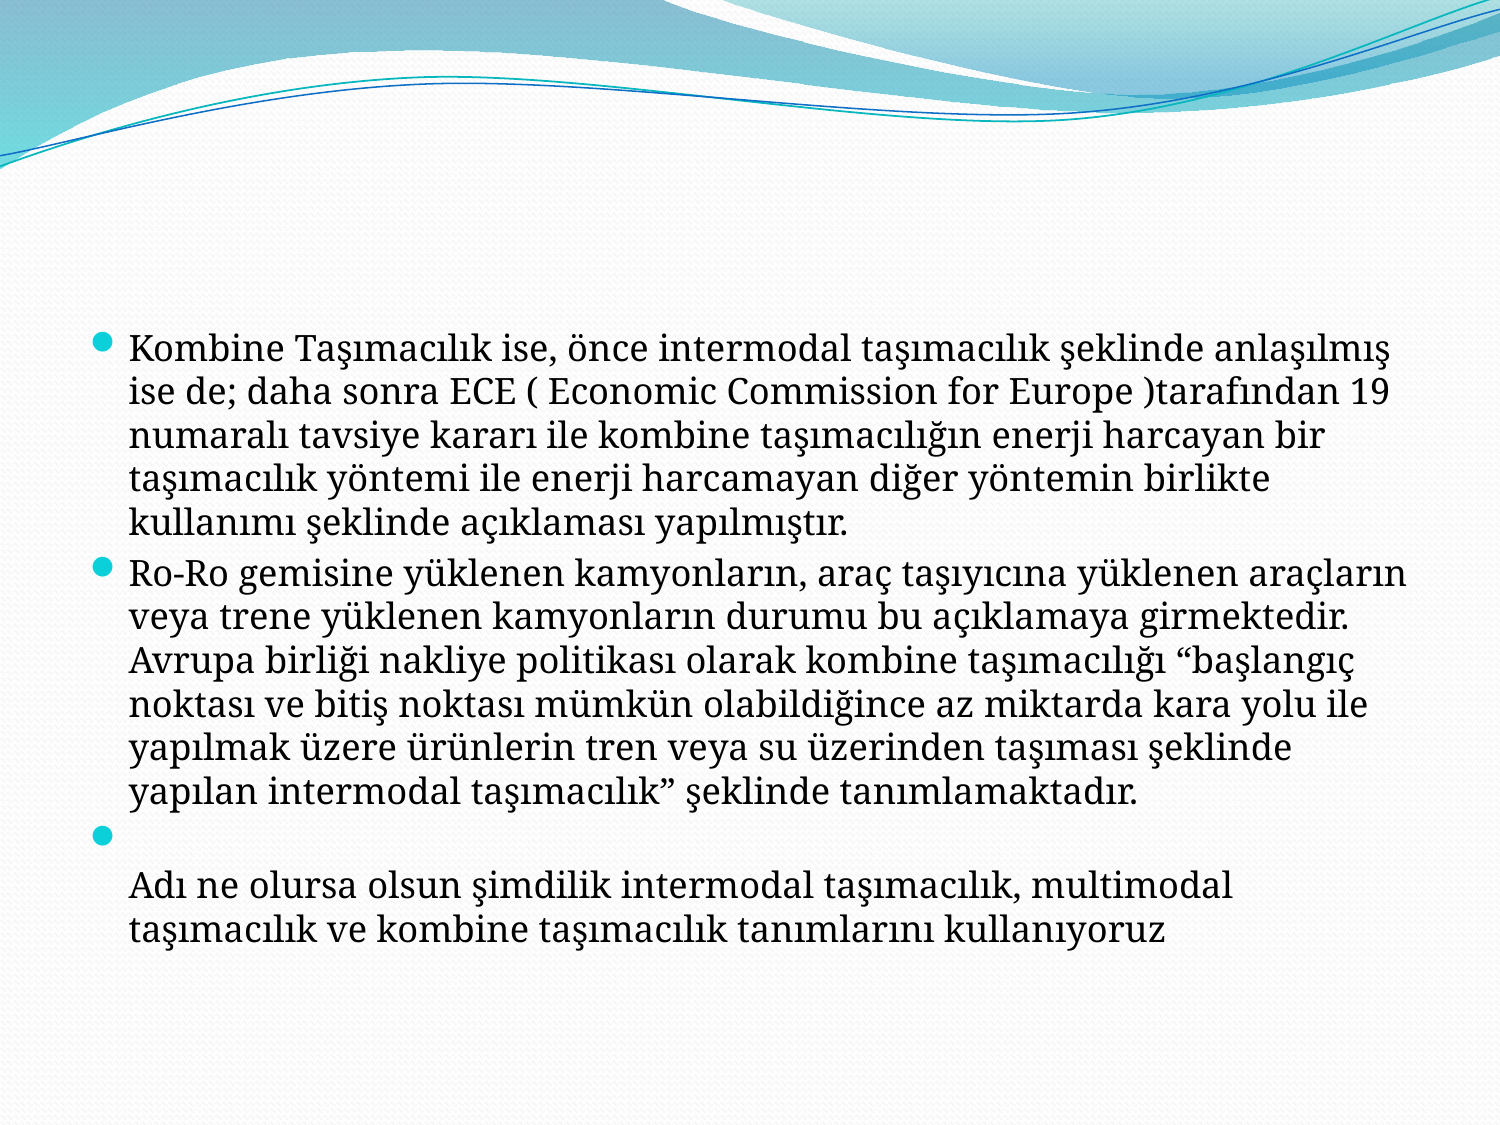

#
Kombine Taşımacılık ise, önce intermodal taşımacılık şeklinde anlaşılmış ise de; daha sonra ECE ( Economic Commission for Europe )tarafından 19 numaralı tavsiye kararı ile kombine taşımacılığın enerji harcayan bir taşımacılık yöntemi ile enerji harcamayan diğer yöntemin birlikte kullanımı şeklinde açıklaması yapılmıştır.
Ro-Ro gemisine yüklenen kamyonların, araç taşıyıcına yüklenen araçların veya trene yüklenen kamyonların durumu bu açıklamaya girmektedir. 
Avrupa birliği nakliye politikası olarak kombine taşımacılığı “başlangıç noktası ve bitiş noktası mümkün olabildiğince az miktarda kara yolu ile yapılmak üzere ürünlerin tren veya su üzerinden taşıması şeklinde yapılan intermodal taşımacılık” şeklinde tanımlamaktadır.
Adı ne olursa olsun şimdilik intermodal taşımacılık, multimodal taşımacılık ve kombine taşımacılık tanımlarını kullanıyoruz